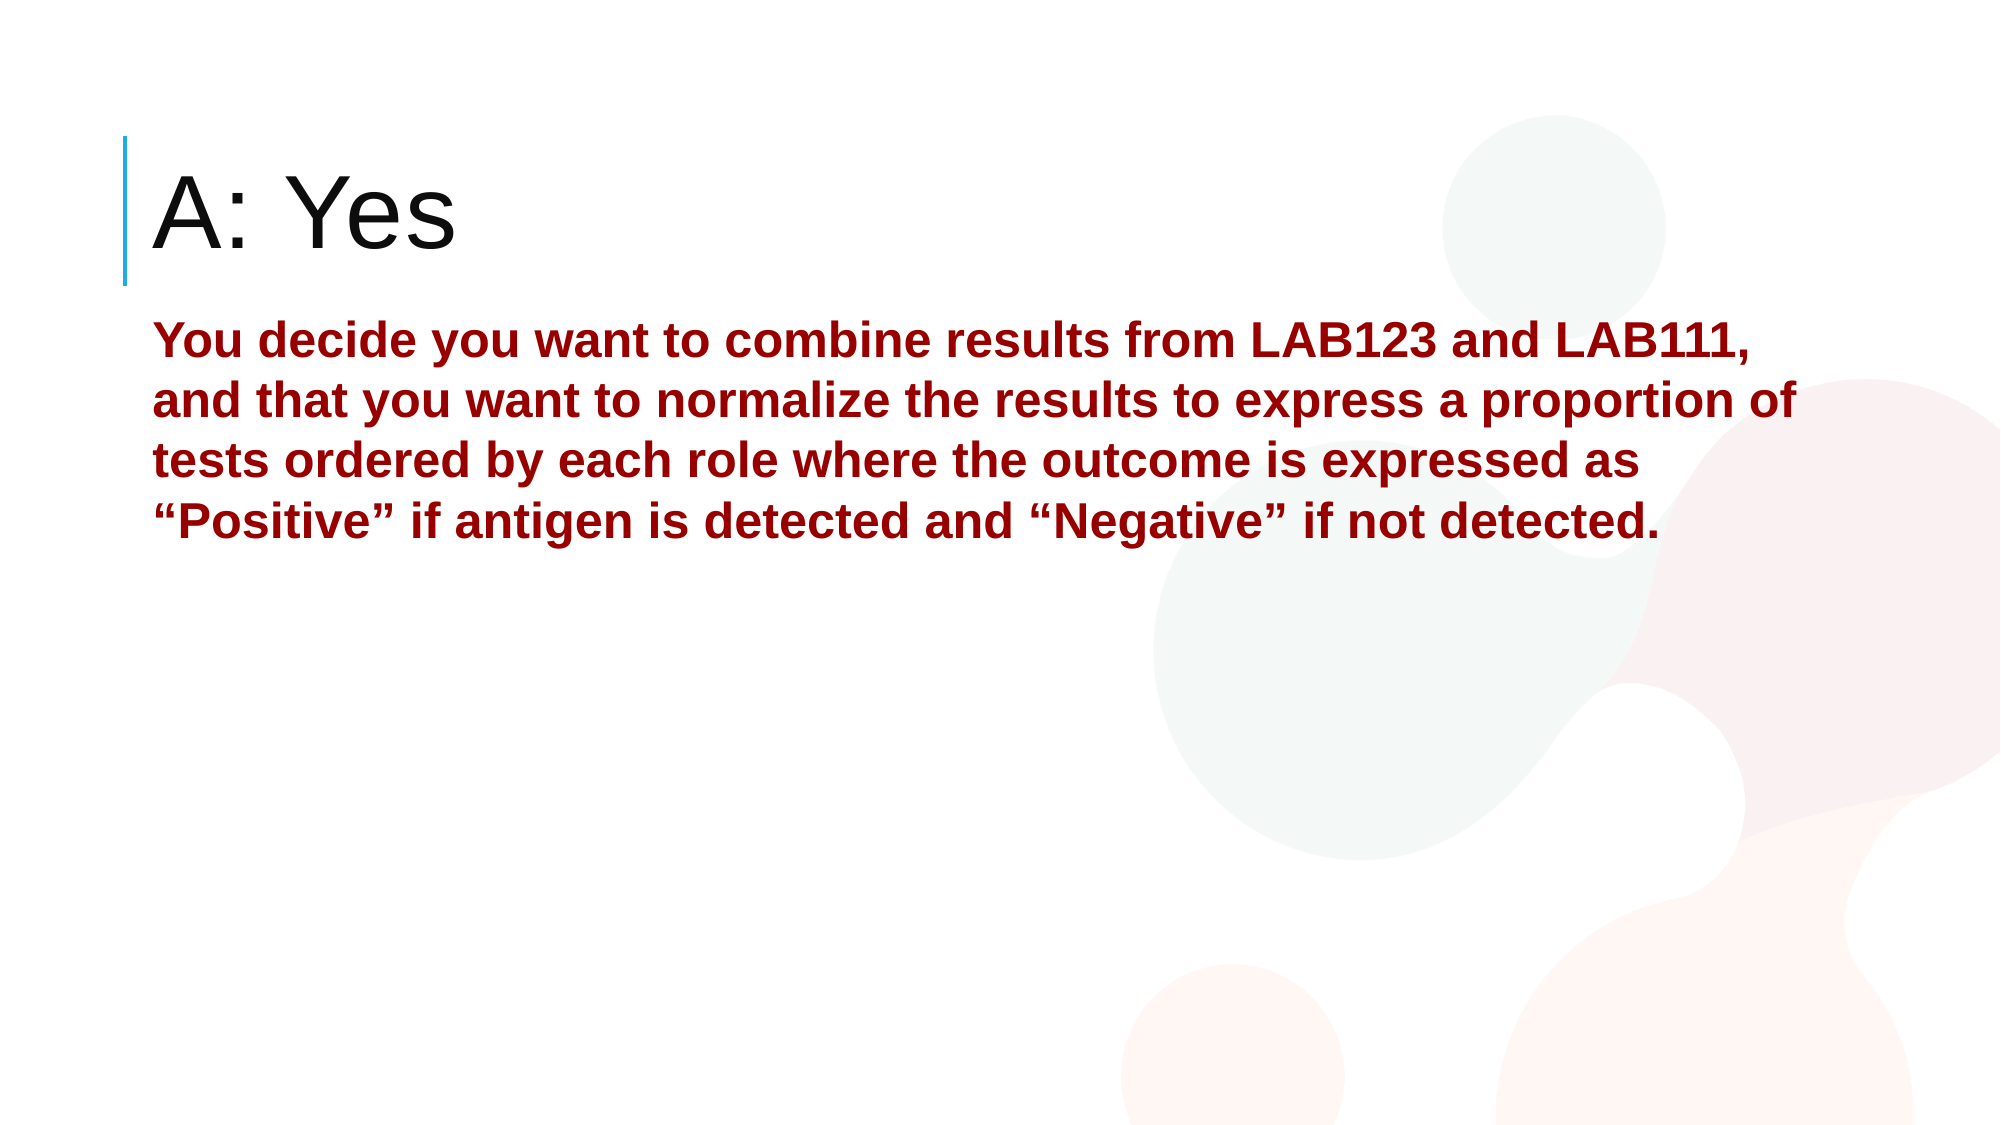

# A: Yes
You decide you want to combine results from LAB123 and LAB111, and that you want to normalize the results to express a proportion of tests ordered by each role where the outcome is expressed as “Positive” if antigen is detected and “Negative” if not detected.